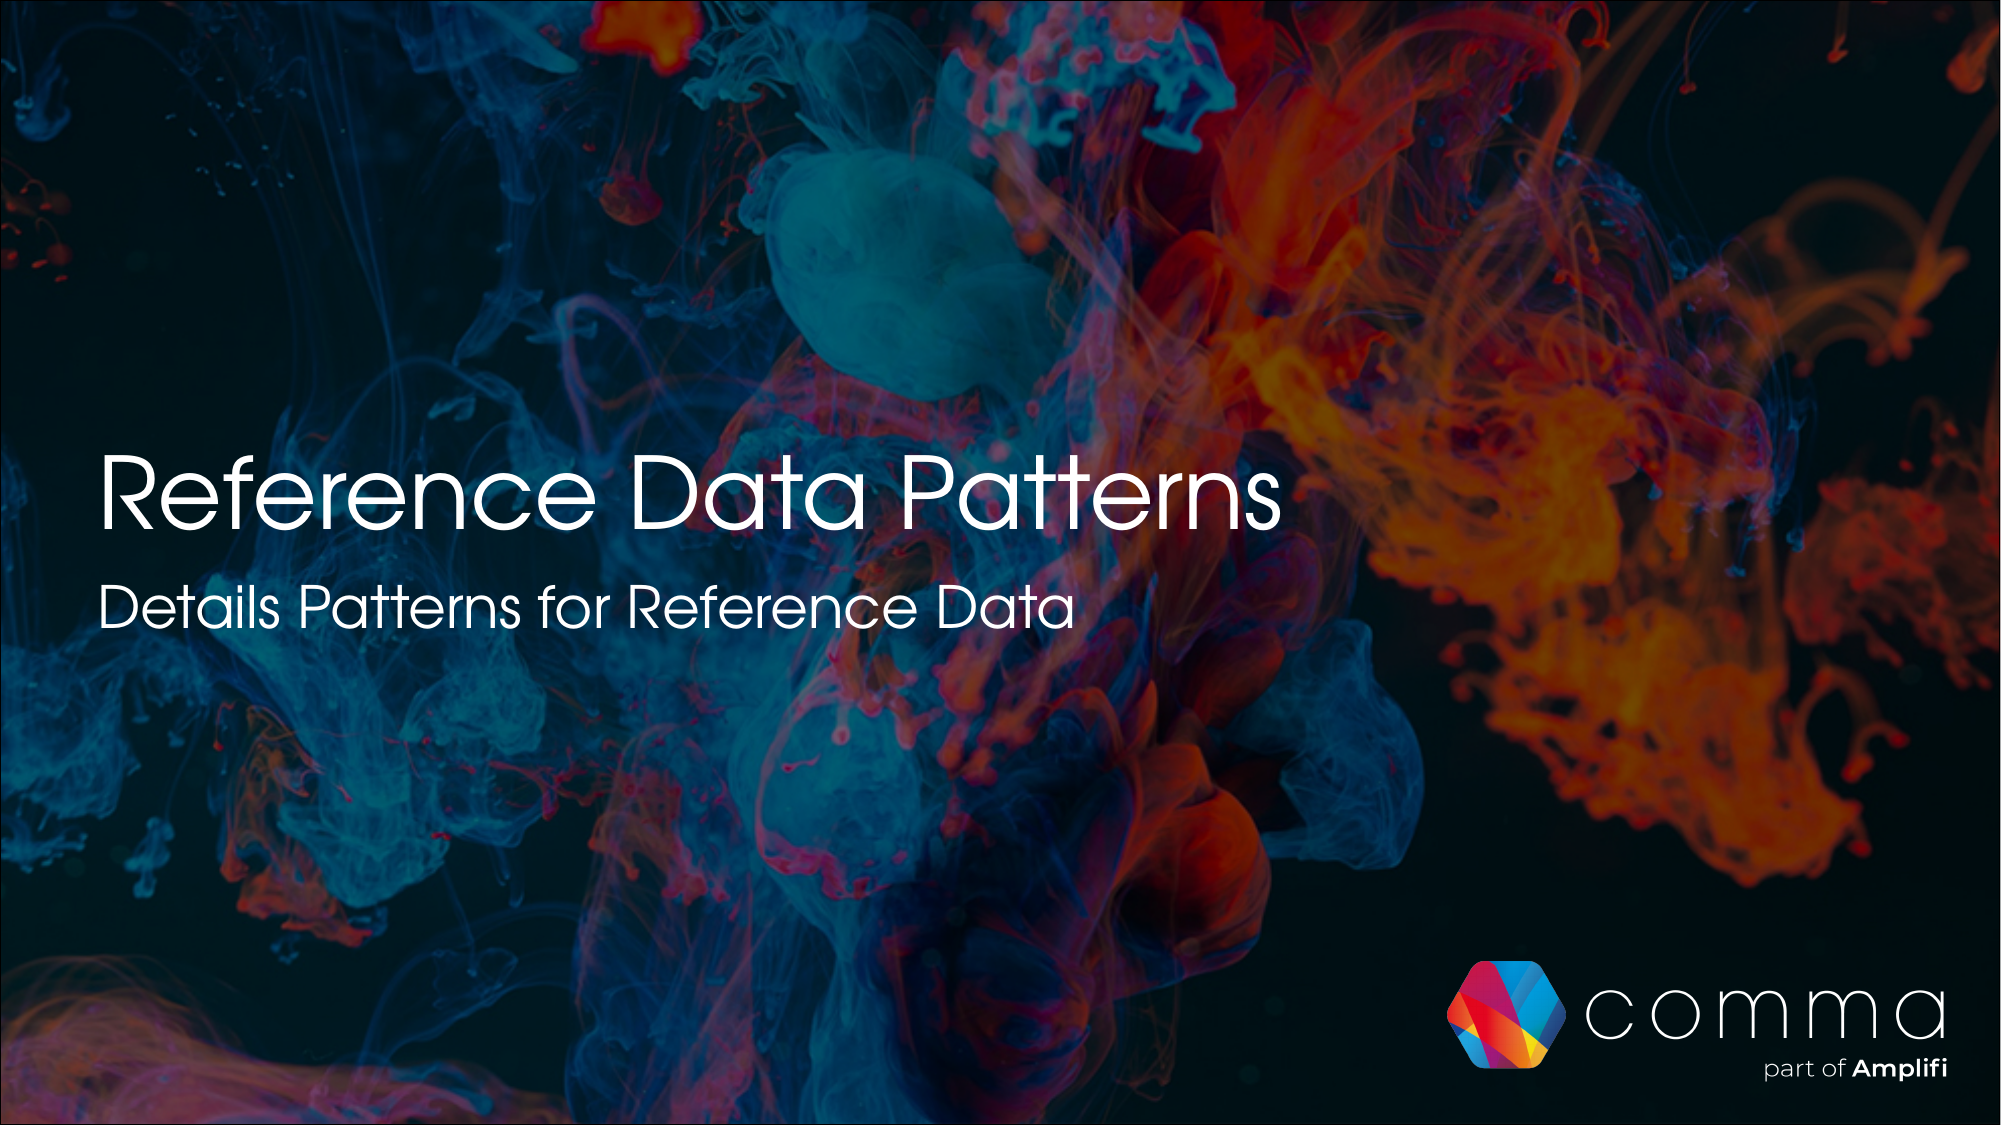

Reference Data Patterns
Details Patterns for Reference Data